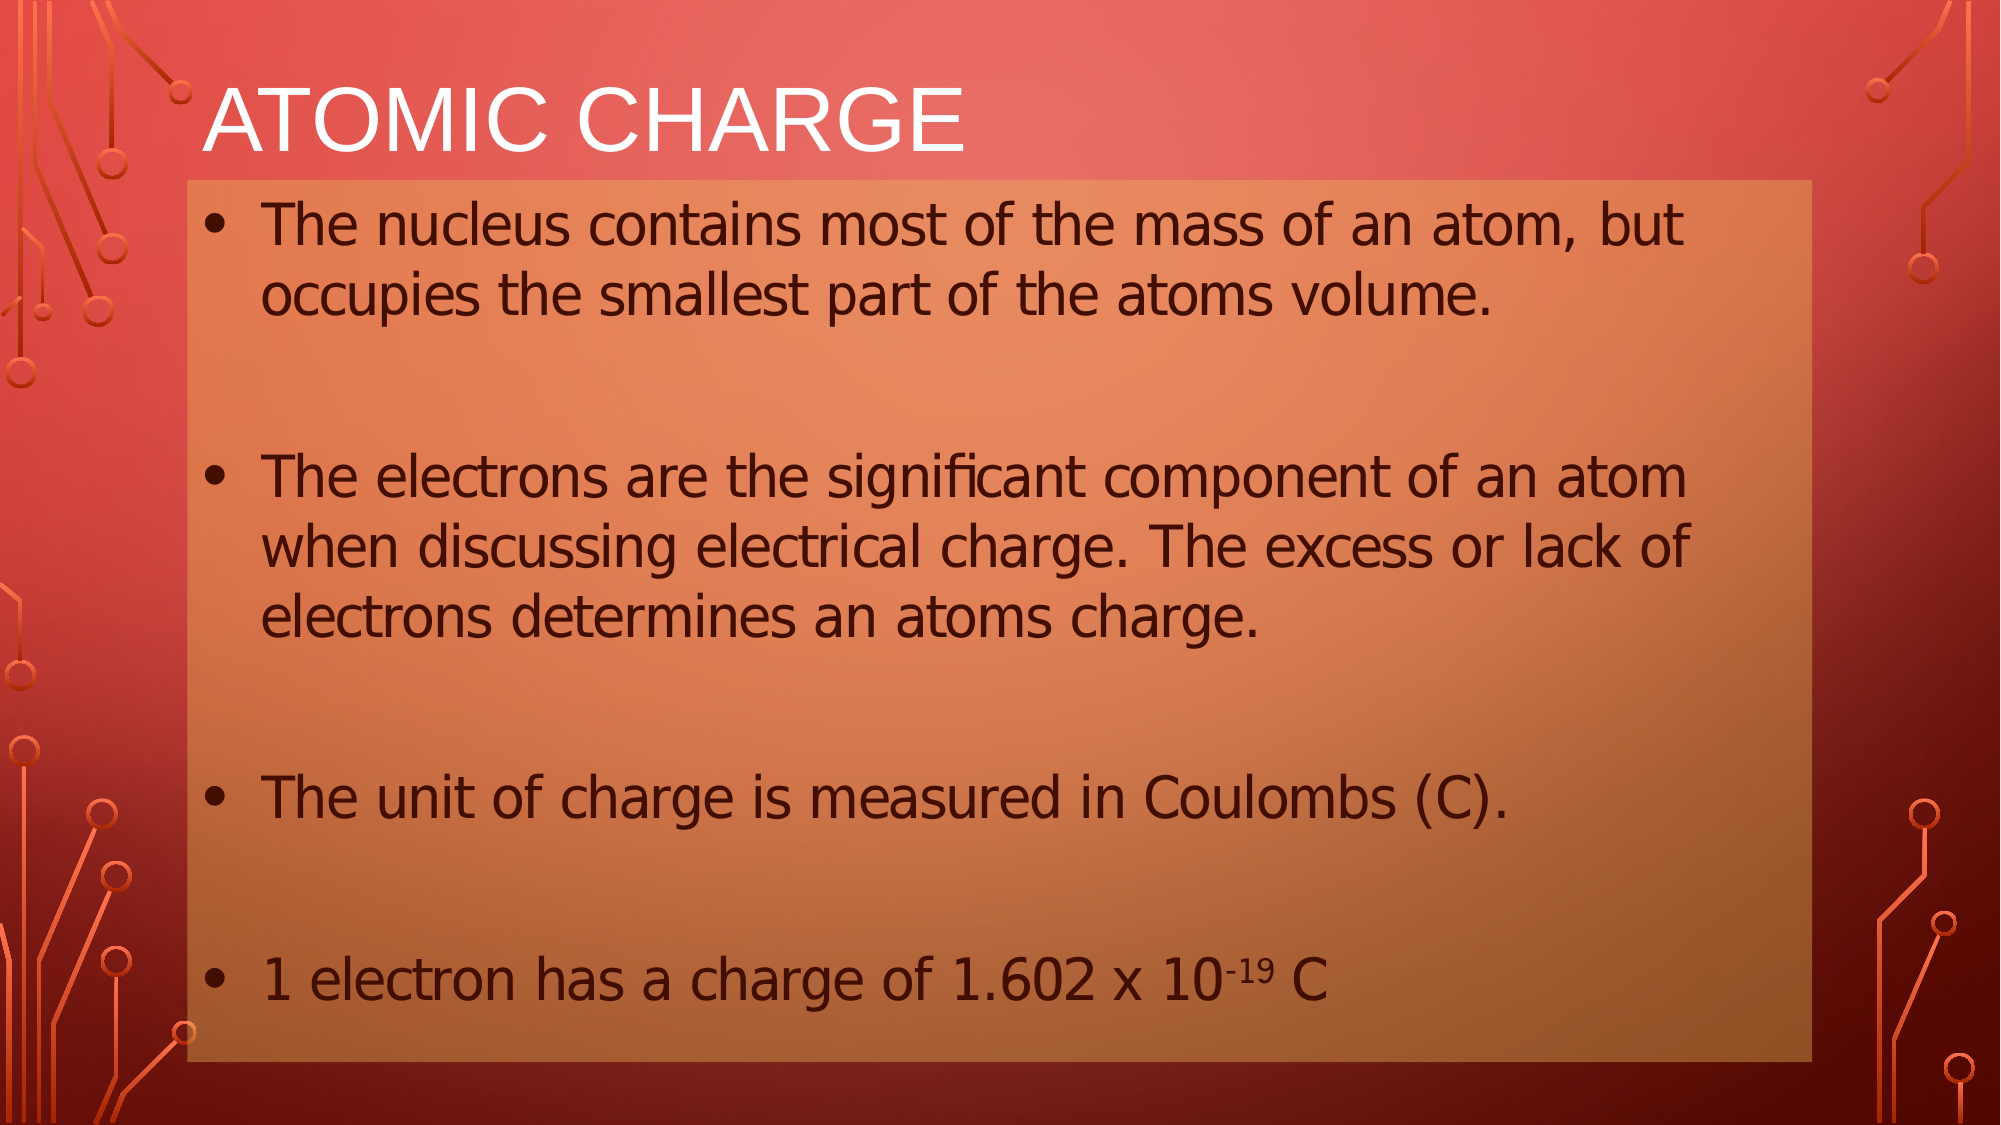

# Atomic charge
The nucleus contains most of the mass of an atom, but occupies the smallest part of the atoms volume.

The electrons are the significant component of an atom when discussing electrical charge. The excess or lack of electrons determines an atoms charge.

The unit of charge is measured in Coulombs (C).

1 electron has a charge of 1.602 x 10-19 C